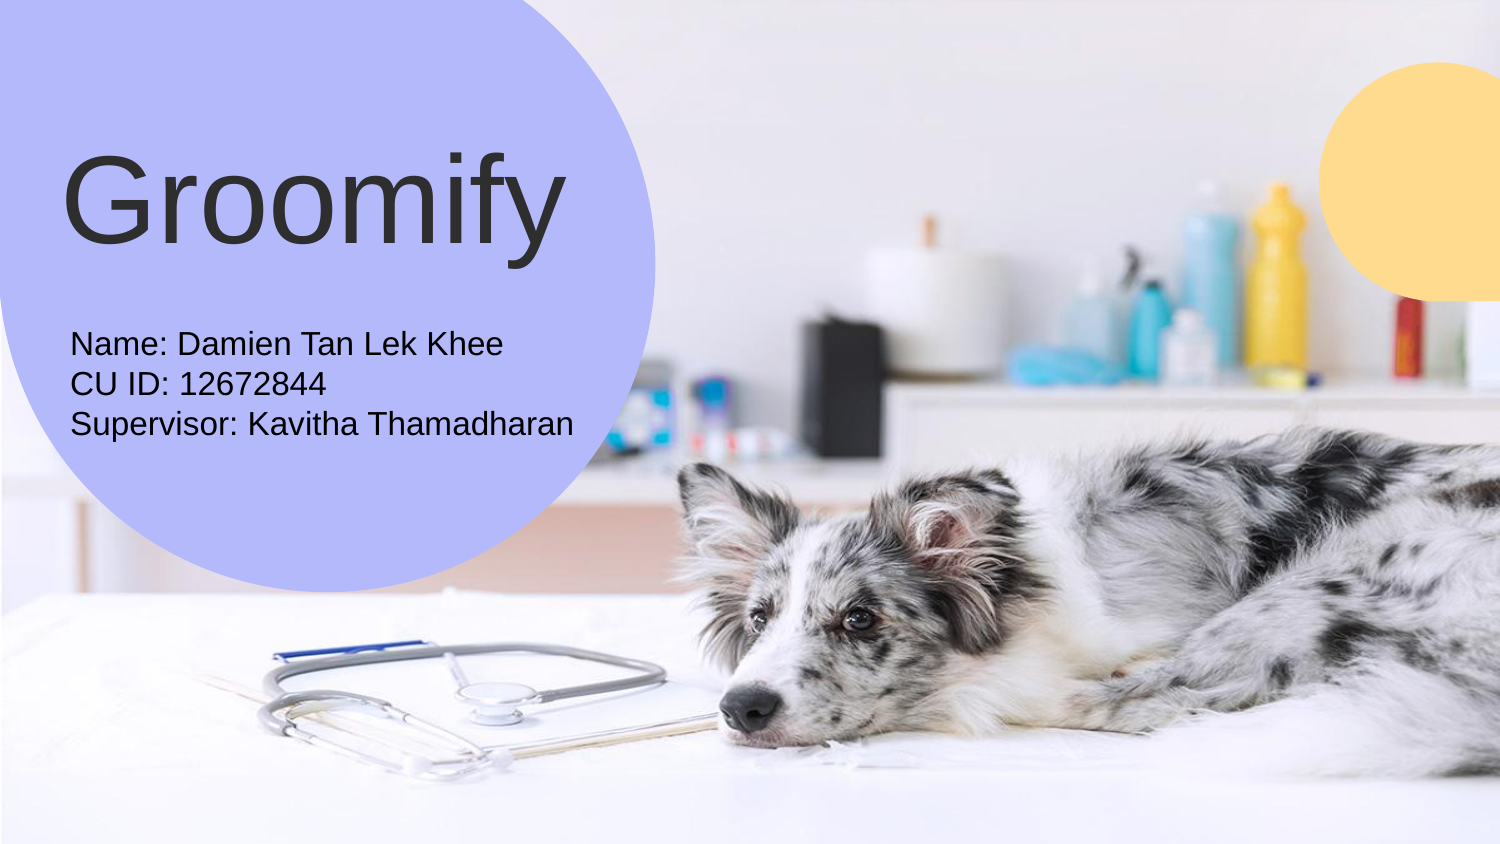

# Groomify
Name: Damien Tan Lek Khee
CU ID: 12672844
Supervisor: Kavitha Thamadharan